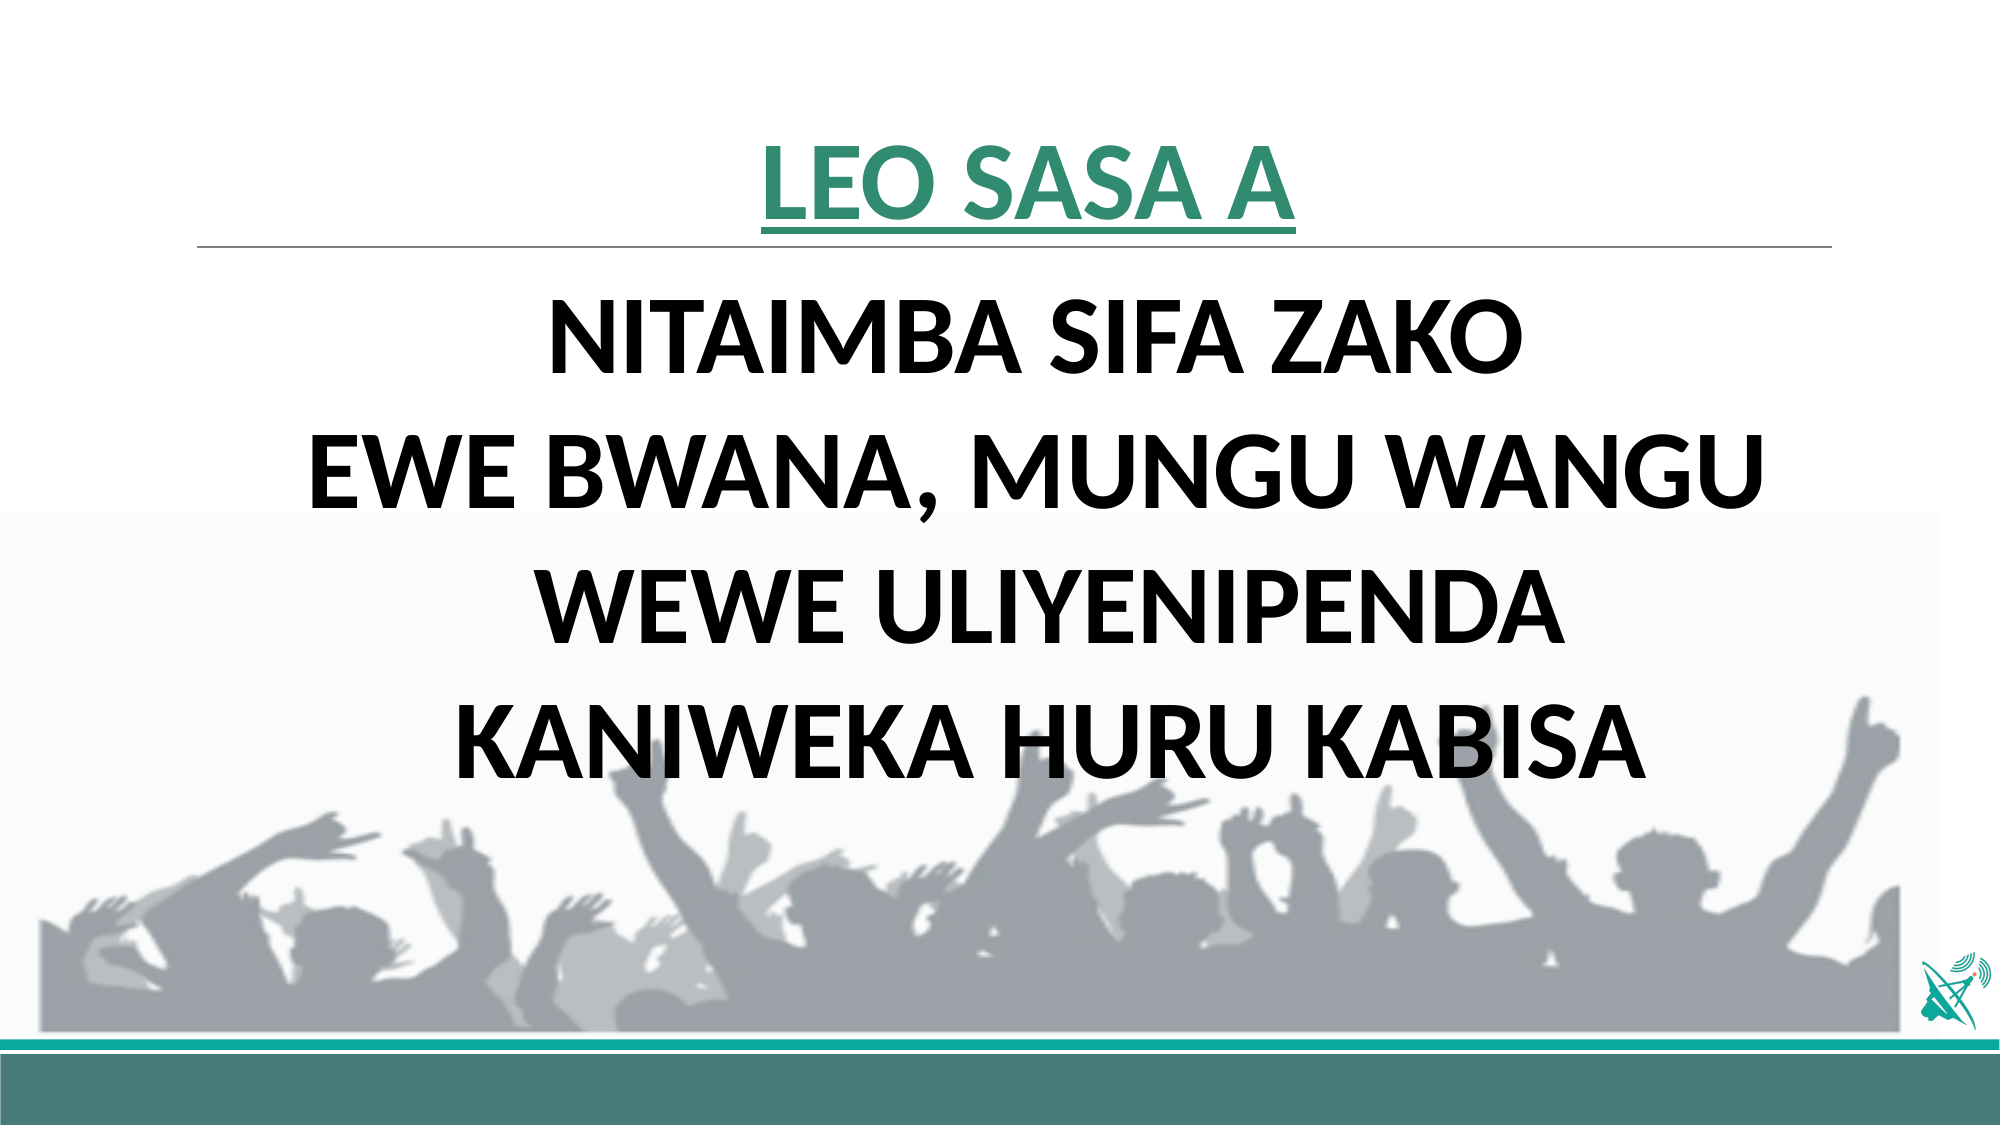

# LEO SASA A
  NITAIMBA SIFA ZAKO
EWE BWANA, MUNGU WANGU
WEWE ULIYENIPENDA
KANIWEKA HURU KABISA